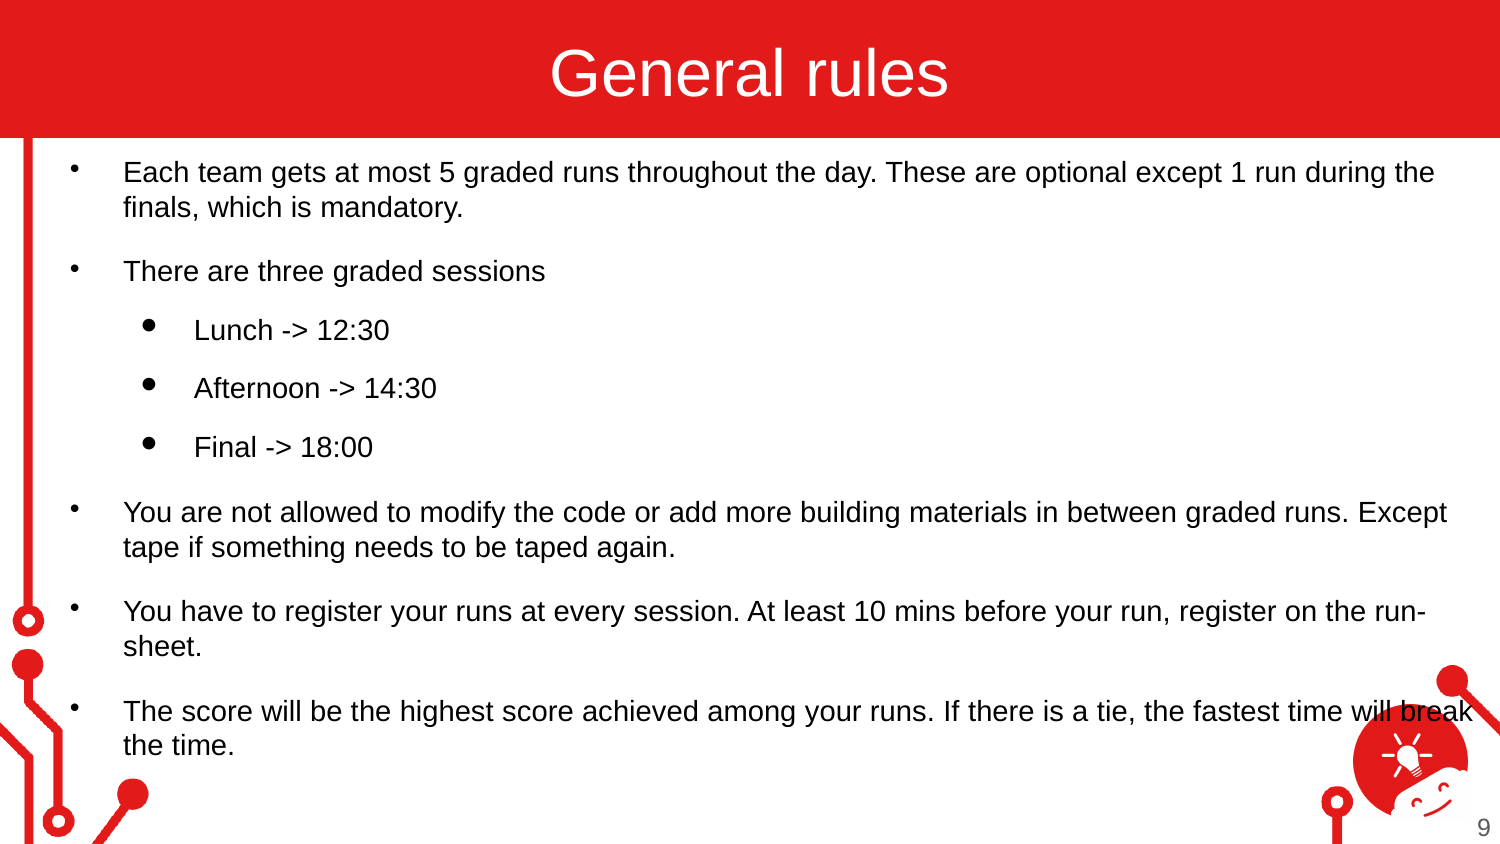

General rules
# Each team gets at most 5 graded runs throughout the day. These are optional except 1 run during the finals, which is mandatory.
There are three graded sessions
Lunch -> 12:30
Afternoon -> 14:30
Final -> 18:00
You are not allowed to modify the code or add more building materials in between graded runs. Except tape if something needs to be taped again.
You have to register your runs at every session. At least 10 mins before your run, register on the run-sheet.
The score will be the highest score achieved among your runs. If there is a tie, the fastest time will break the time.

9